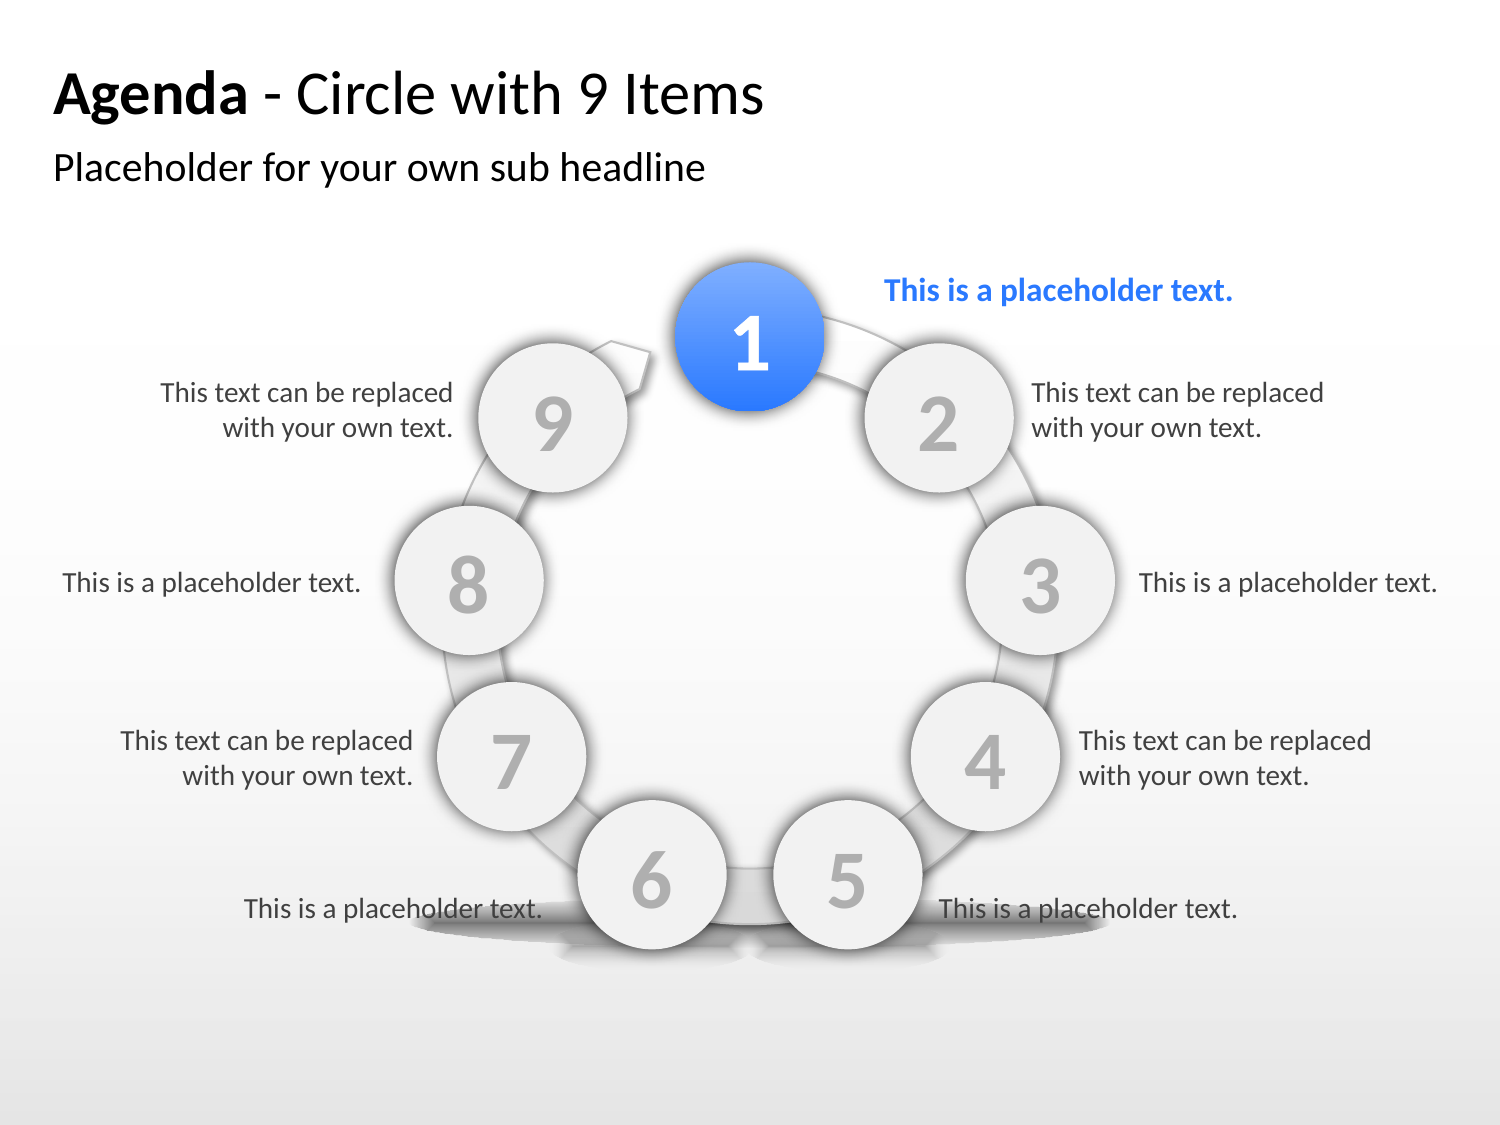

# Agenda - Circle with 9 Items
Placeholder for your own sub headline
1
This is a placeholder text.

9
This text can be replaced with your own text.
2
This text can be replaced with your own text.
8
This is a placeholder text.
3
This is a placeholder text.
7
This text can be replaced with your own text.
4
This text can be replaced with your own text.
6
This is a placeholder text.
5
This is a placeholder text.